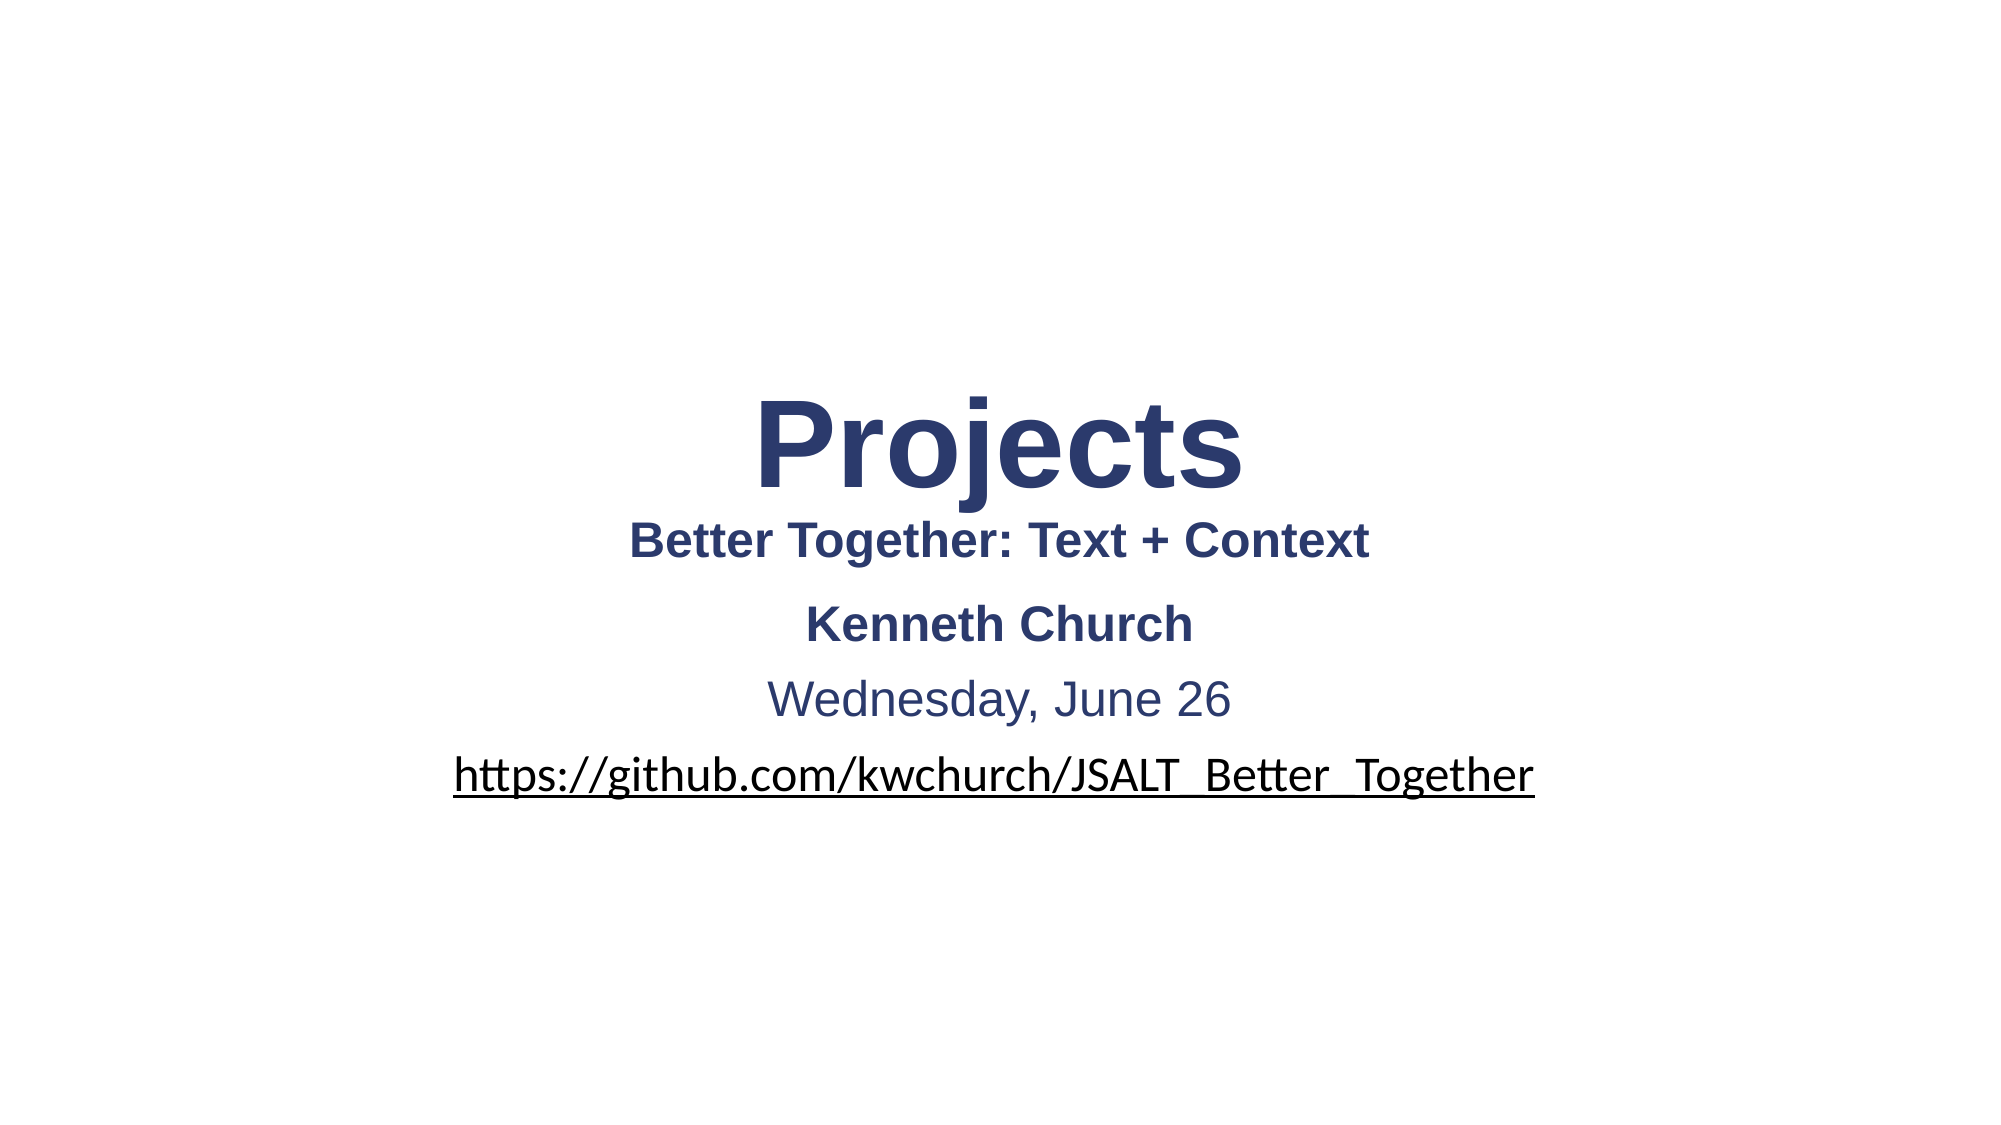

# Projects Better Together: Text + Context
Kenneth Church
Wednesday, June 26
https://github.com/kwchurch/JSALT_Better_Together